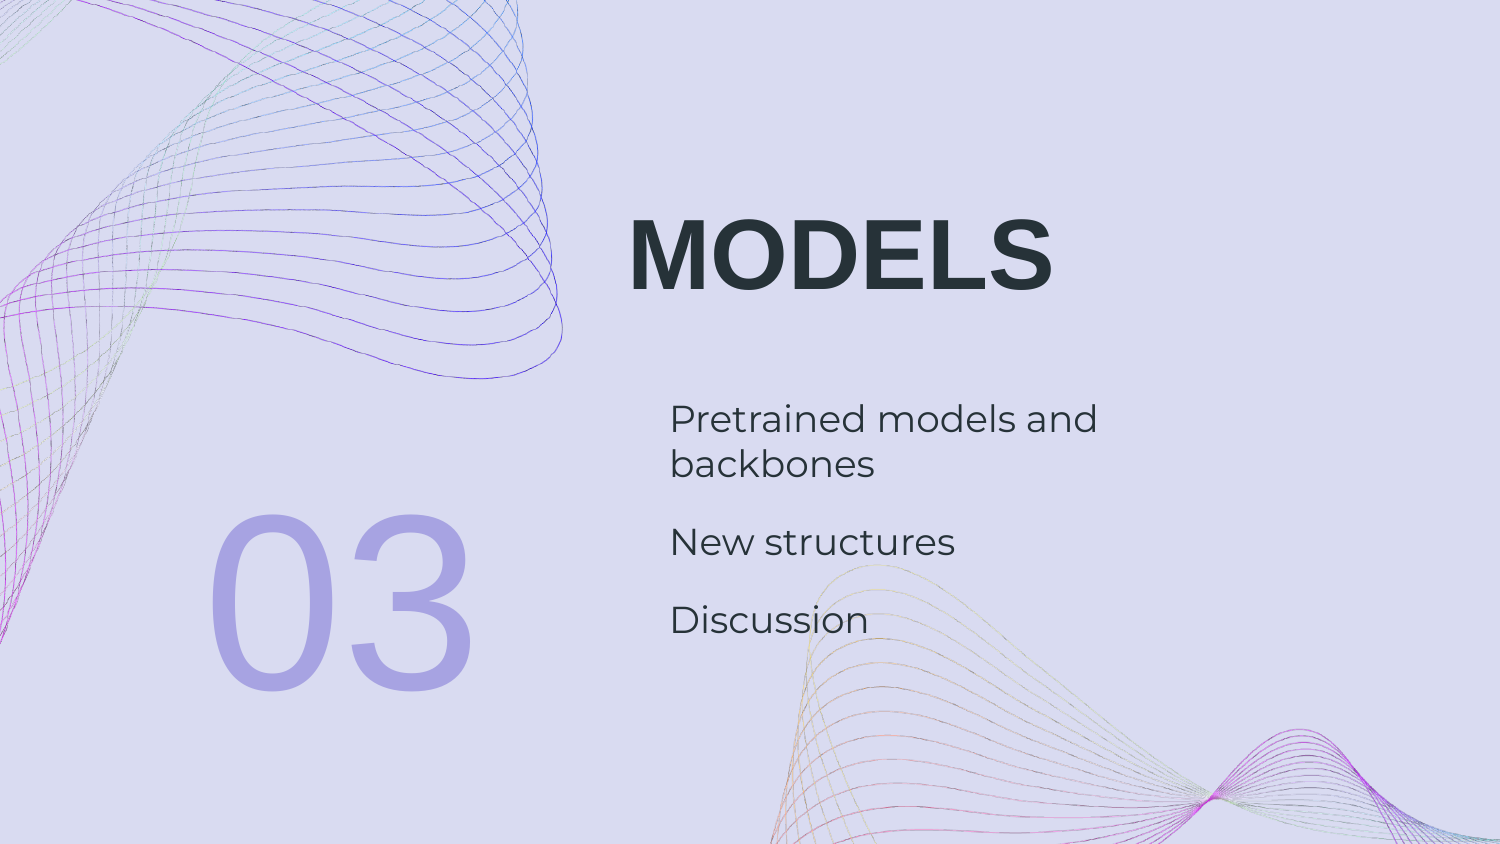

# MODELS
Pretrained models and backbones
New structures
Discussion
03